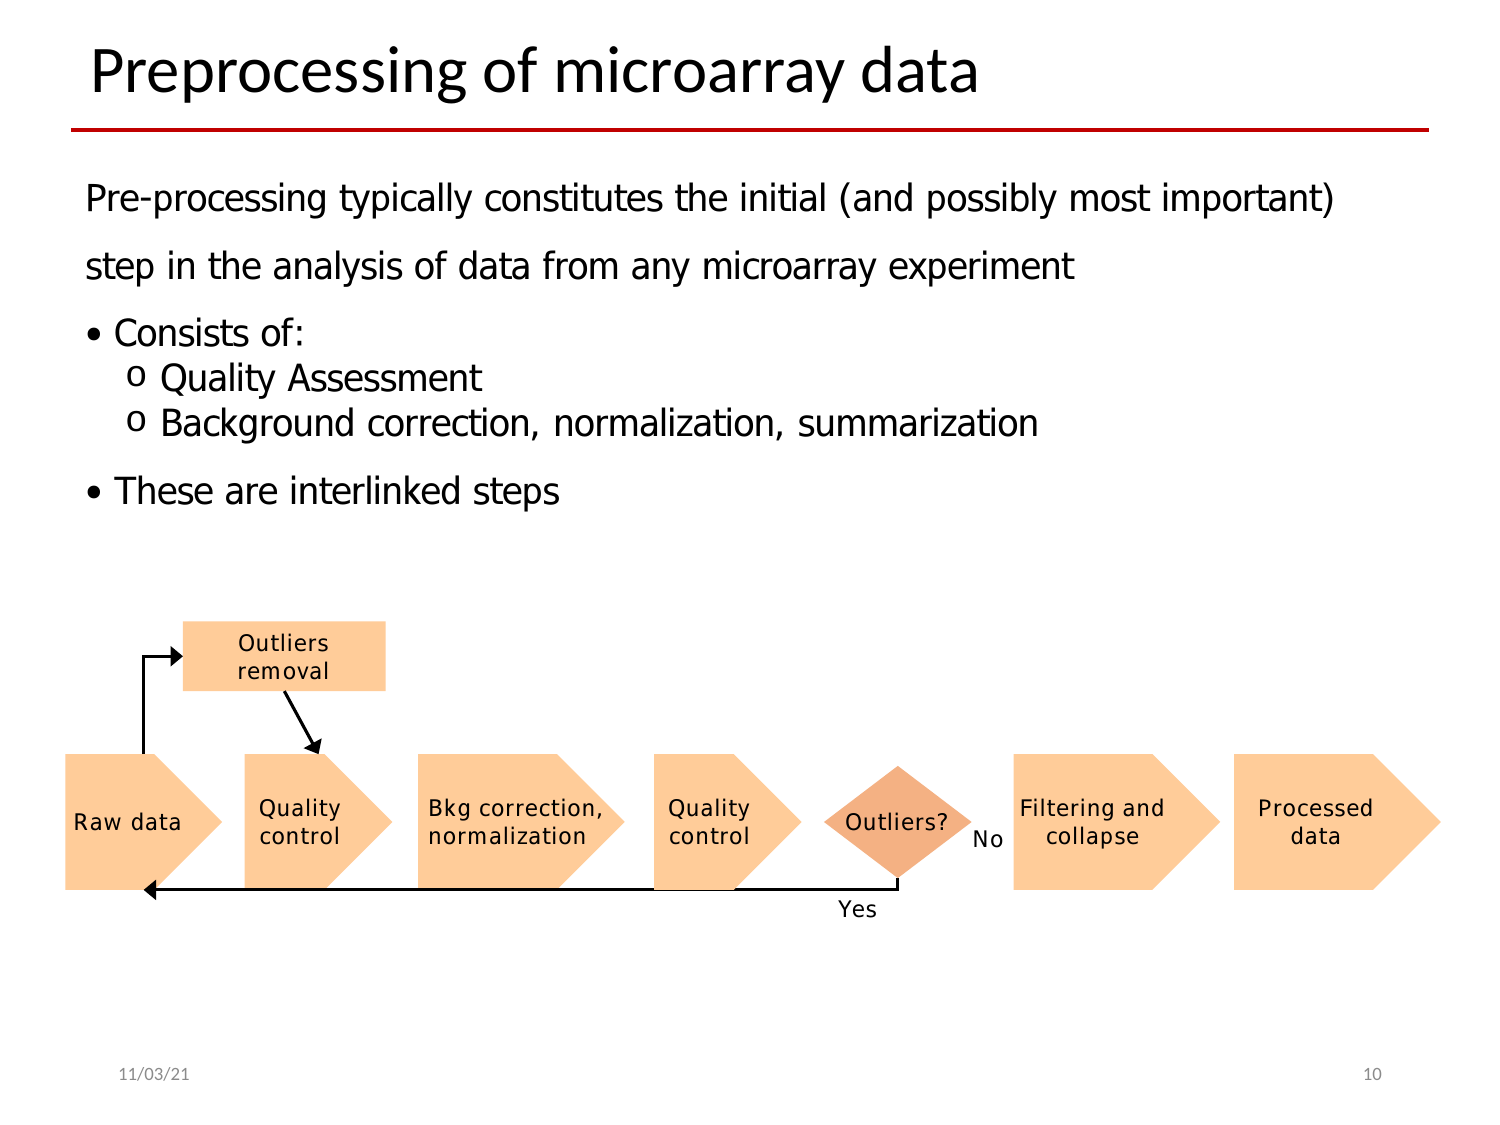

# Preprocessing of microarray data
Pre-processing typically constitutes the initial (and possibly most important) step in the analysis of data from any microarray experiment
• Consists of:
Quality Assessment
Background correction, normalization, summarization
• These are interlinked steps
Outliers removal

Quality control
Bkg correction, normalization
Quality control
Filtering and collapse
Processed data
Raw data
Outliers?
No
Yes
11/03/21
10